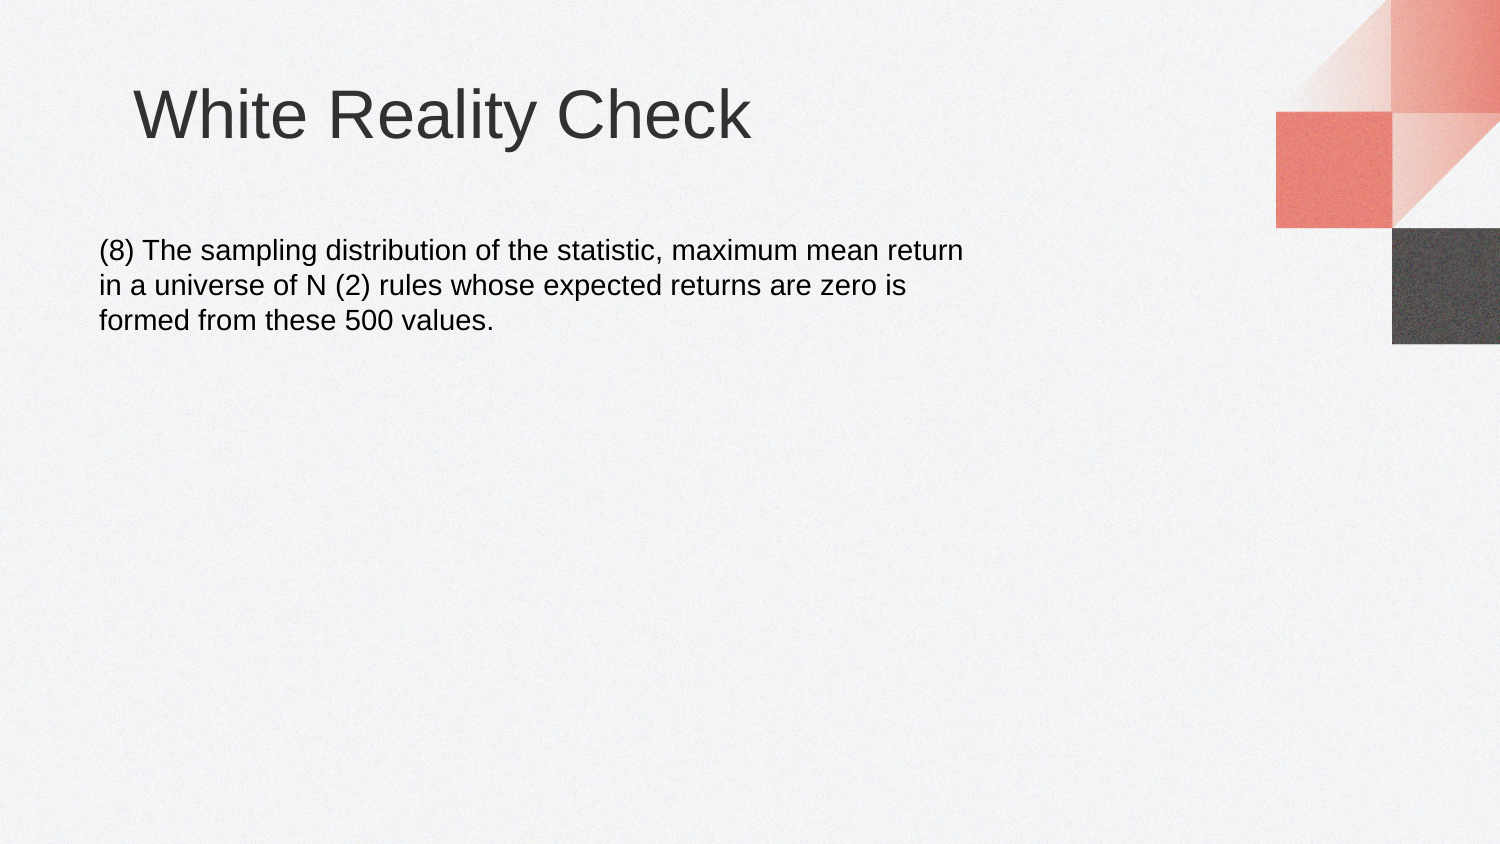

# White Reality Check
(8) The sampling distribution of the statistic, maximum mean return in a universe of N (2) rules whose expected returns are zero is formed from these 500 values.